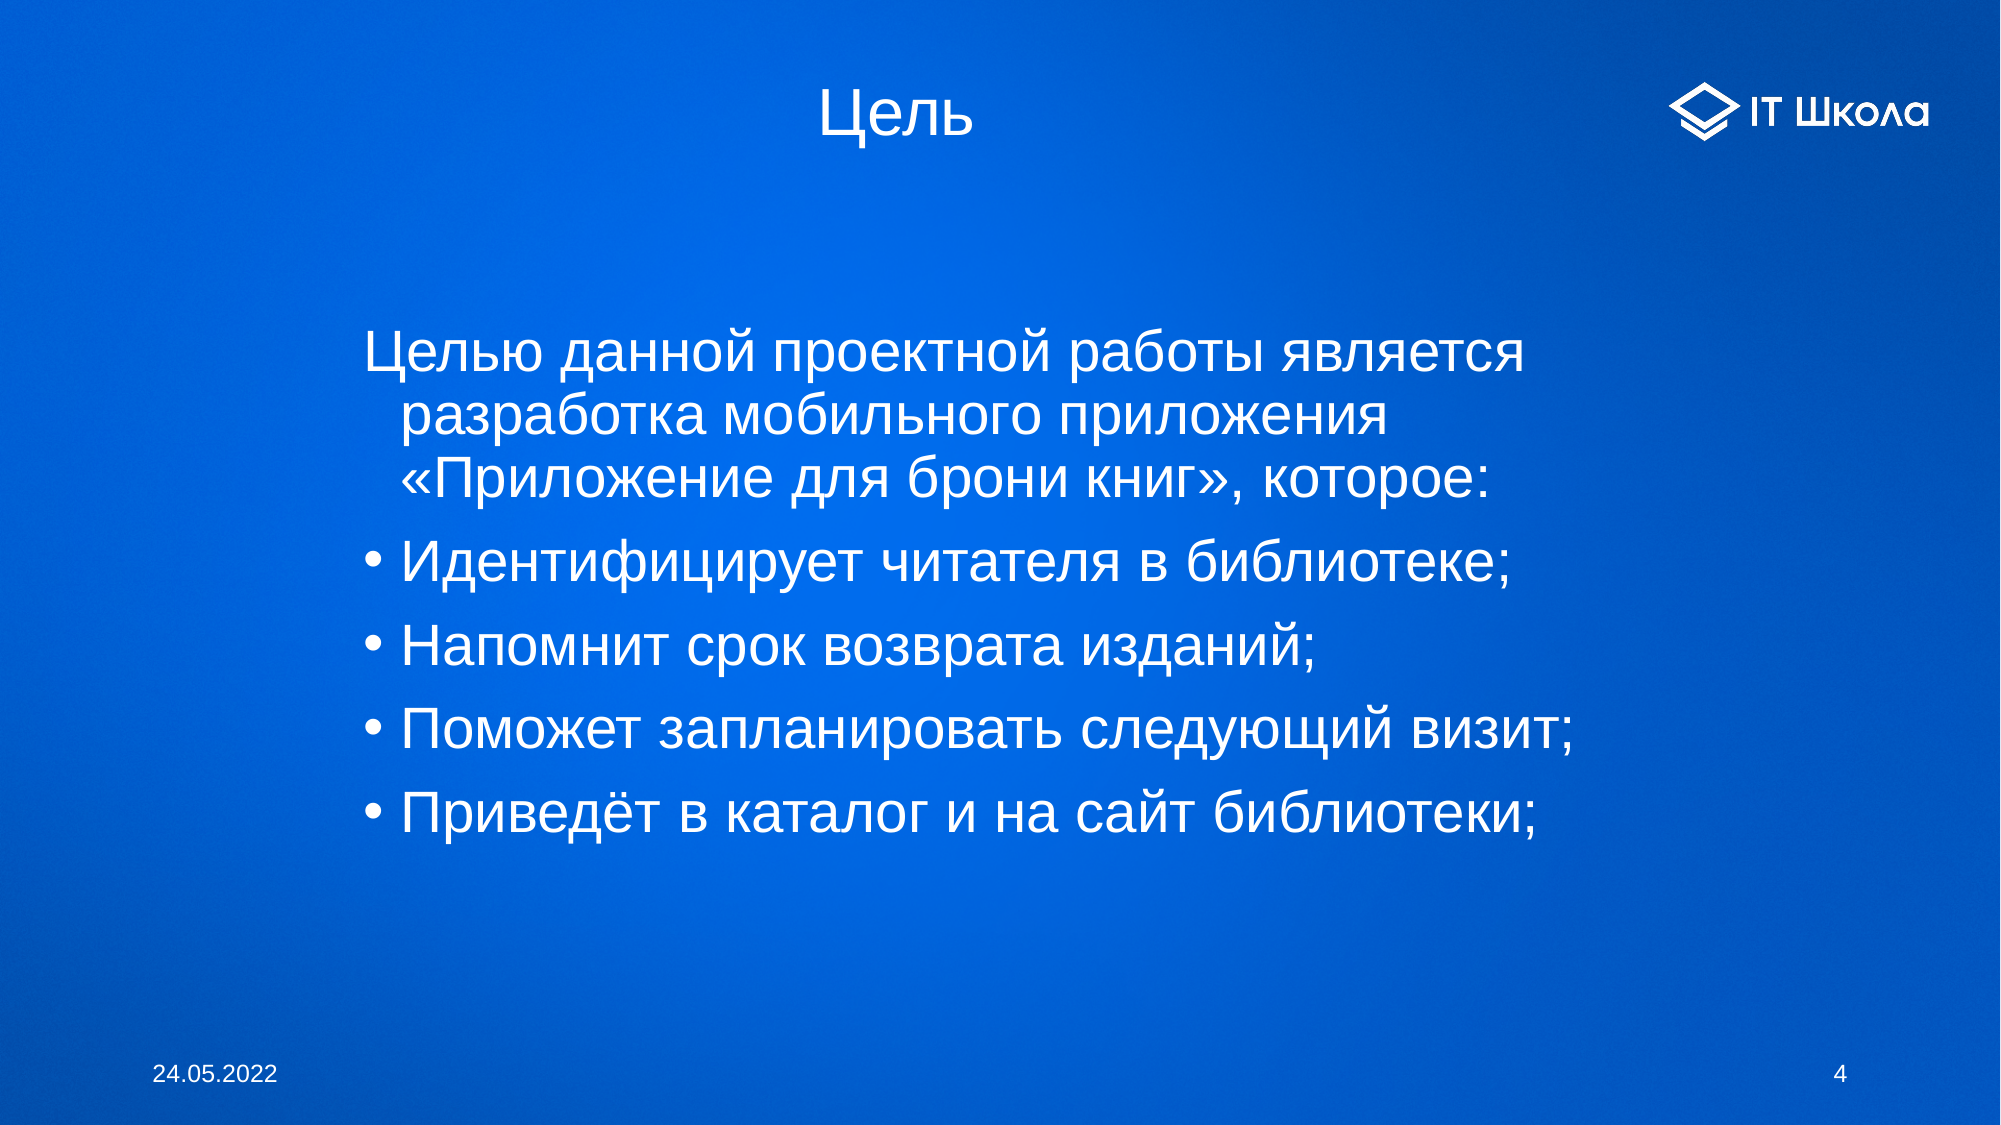

# Цель
Целью данной проектной работы является разработка мобильного приложения «Приложение для брони книг», которое:
Идентифицирует читателя в библиотеке;
Напомнит срок возврата изданий;
Поможет запланировать следующий визит;
Приведёт в каталог и на сайт библиотеки;
24.05.2022
4